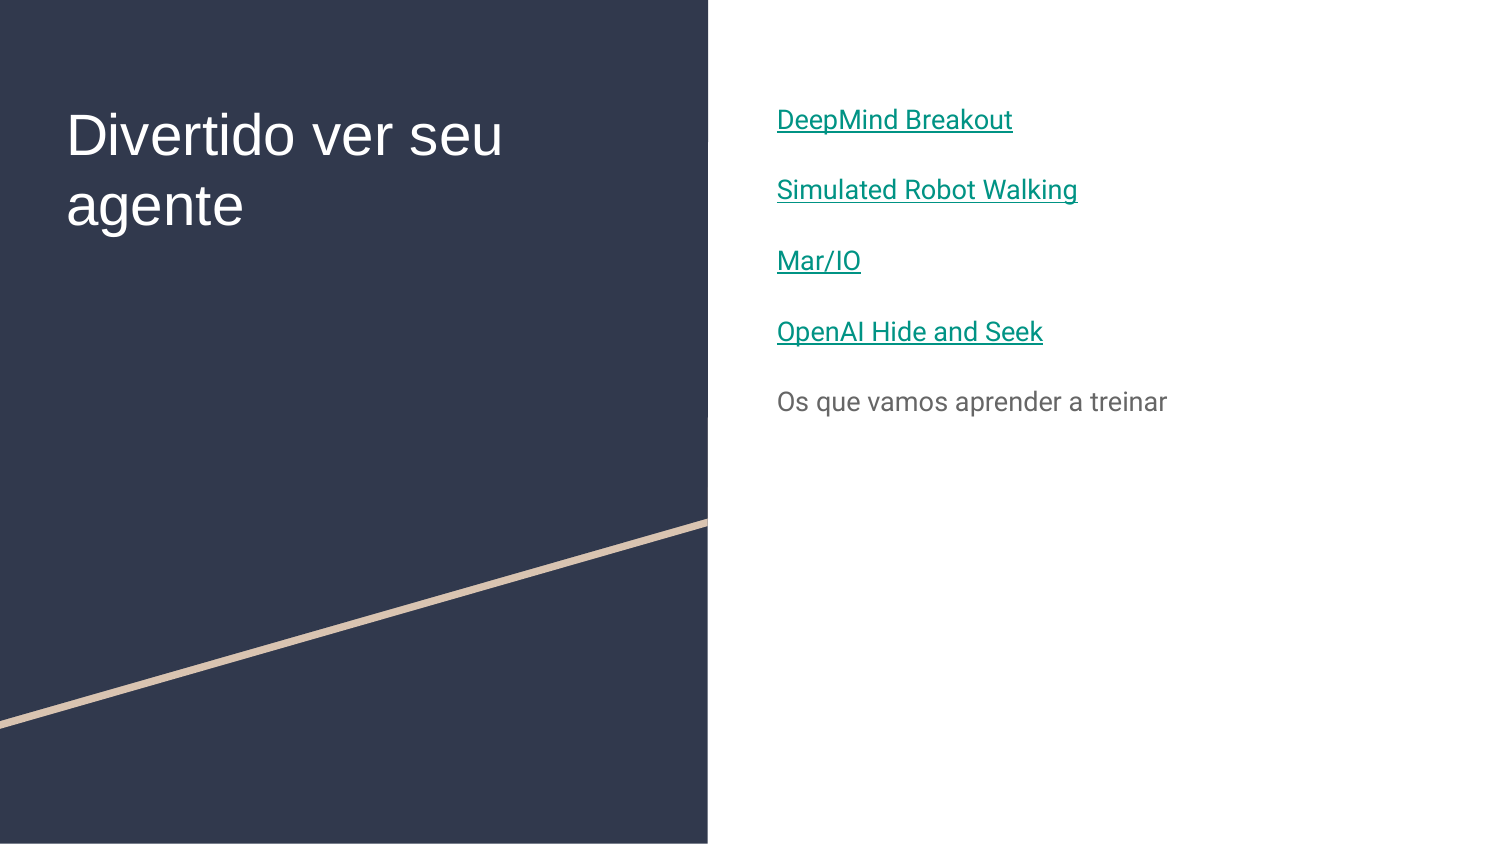

# Divertido ver seu agente
DeepMind Breakout
Simulated Robot Walking
Mar/IO
OpenAI Hide and Seek
Os que vamos aprender a treinar